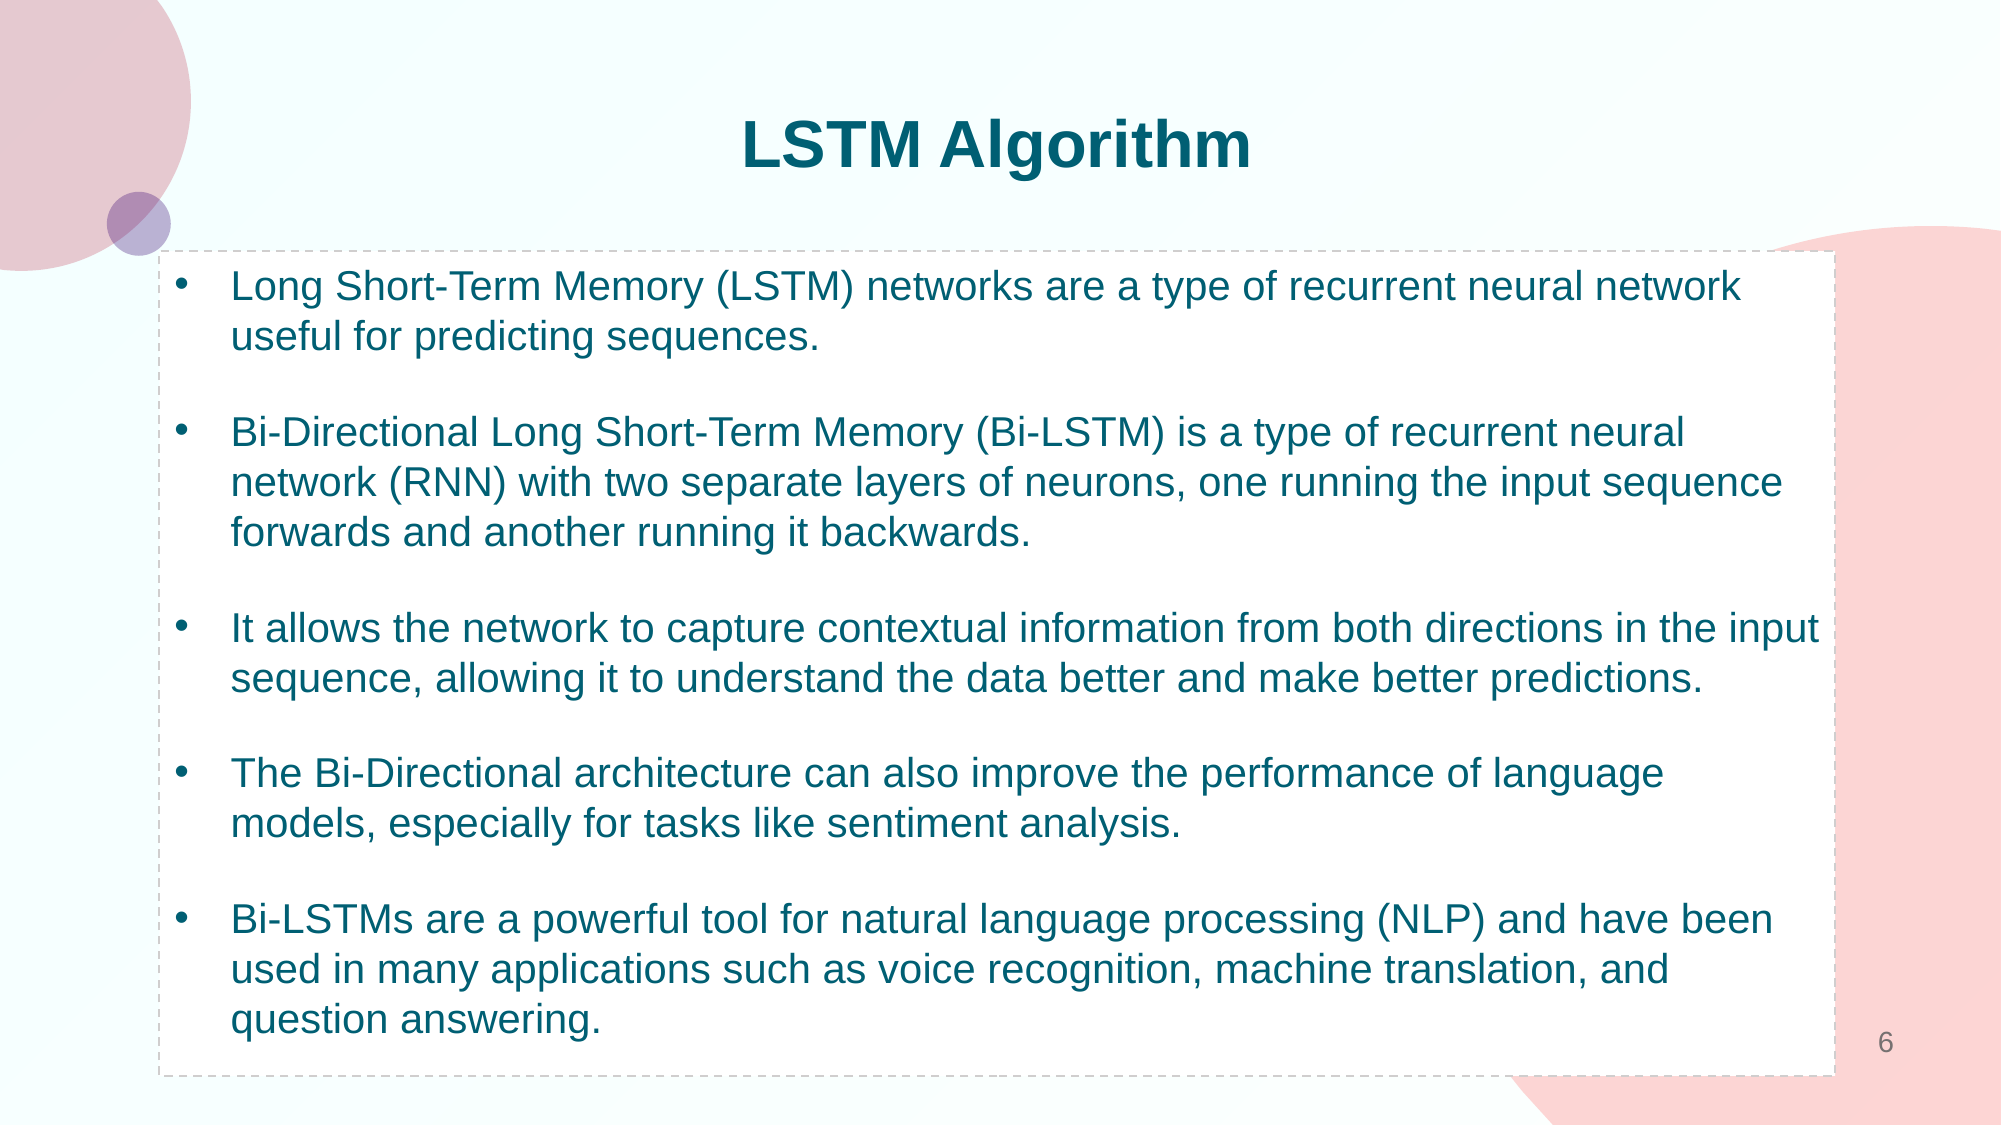

# LSTM Algorithm
Long Short-Term Memory (LSTM) networks are a type of recurrent neural network useful for predicting sequences.
Bi-Directional Long Short-Term Memory (Bi-LSTM) is a type of recurrent neural network (RNN) with two separate layers of neurons, one running the input sequence forwards and another running it backwards.
It allows the network to capture contextual information from both directions in the input sequence, allowing it to understand the data better and make better predictions.
The Bi-Directional architecture can also improve the performance of language models, especially for tasks like sentiment analysis.
Bi-LSTMs are a powerful tool for natural language processing (NLP) and have been used in many applications such as voice recognition, machine translation, and question answering.
6